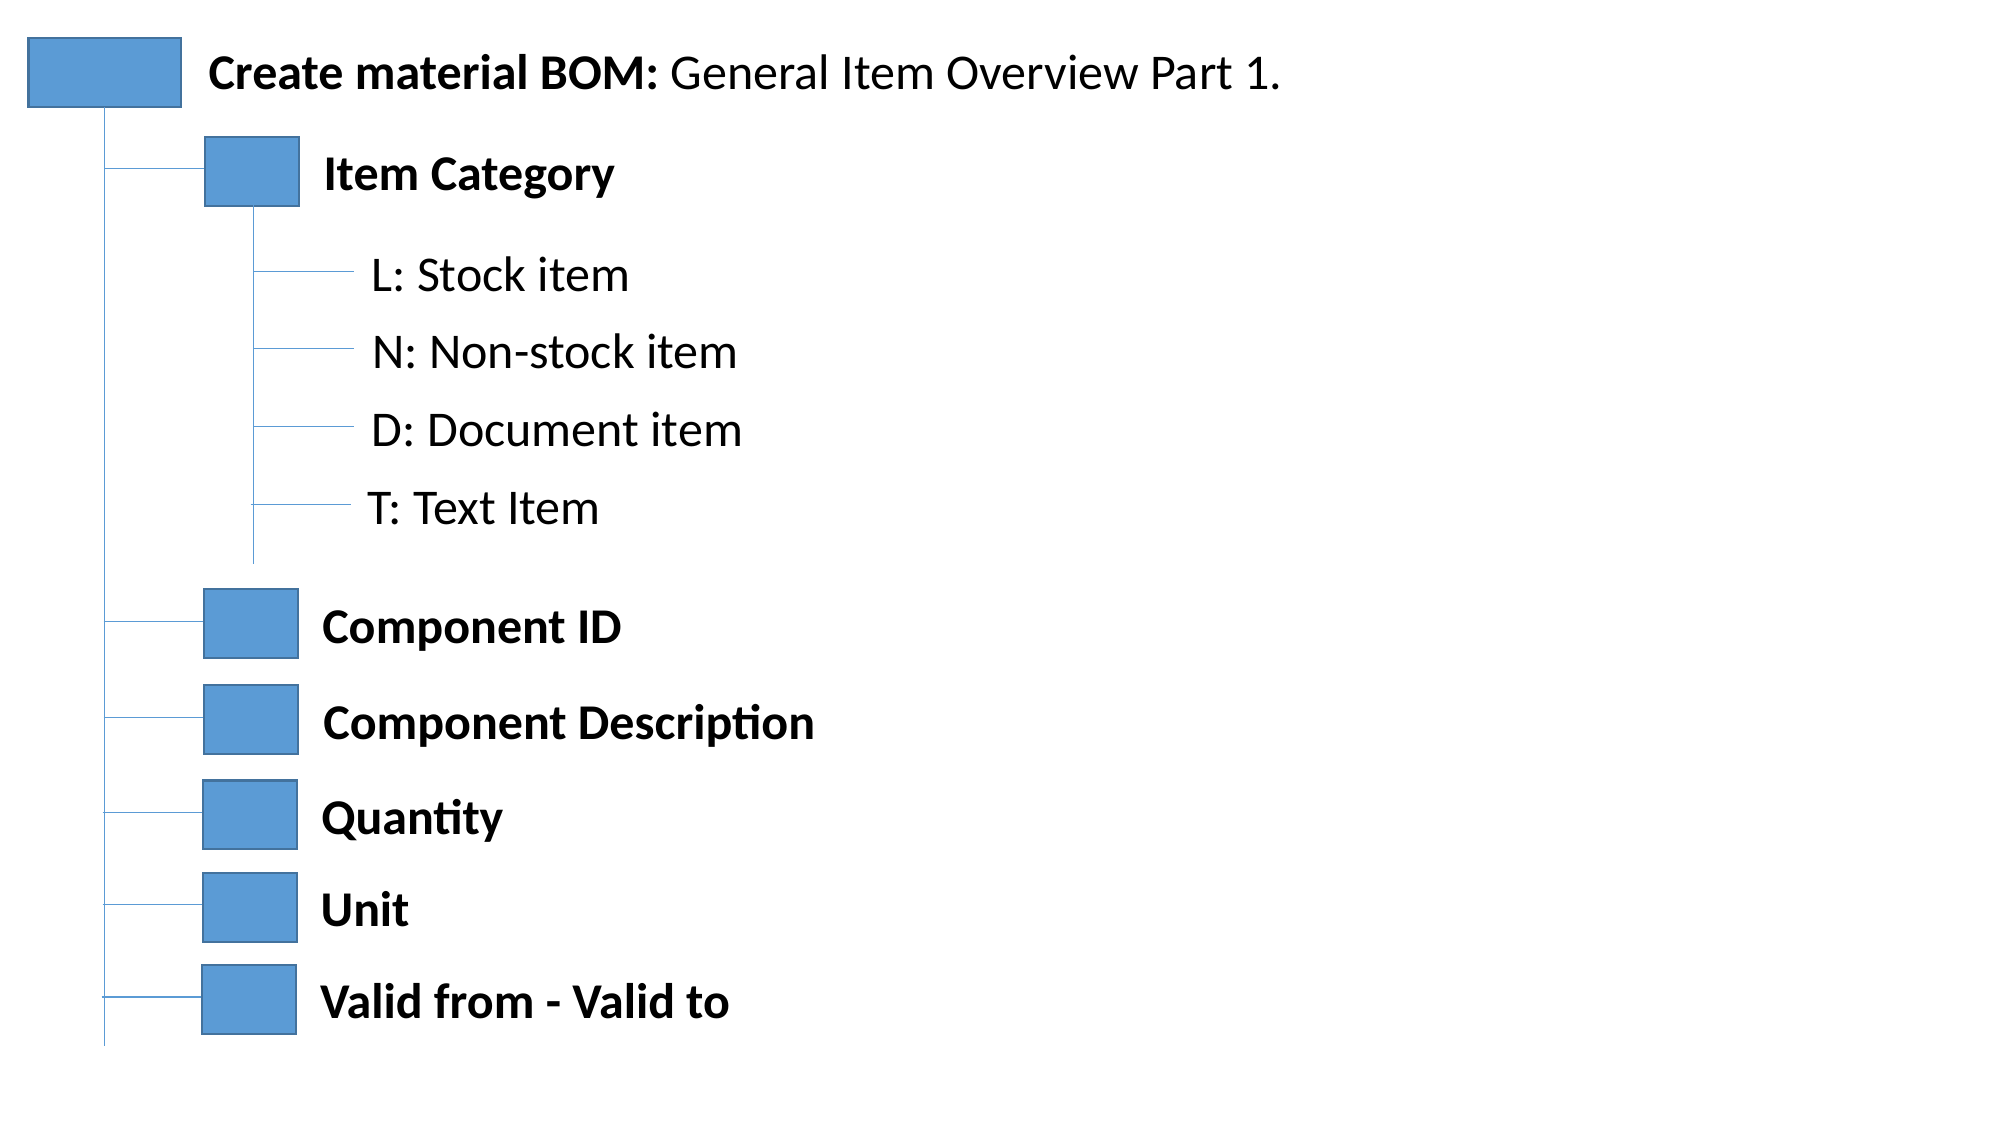

Create material BOM: General Item Overview Part 1.

Item Category

L: Stock item
N: Non-stock item
D: Document item
T: Text Item
Component ID

Component Description

Quantity

Unit

Valid from - Valid to